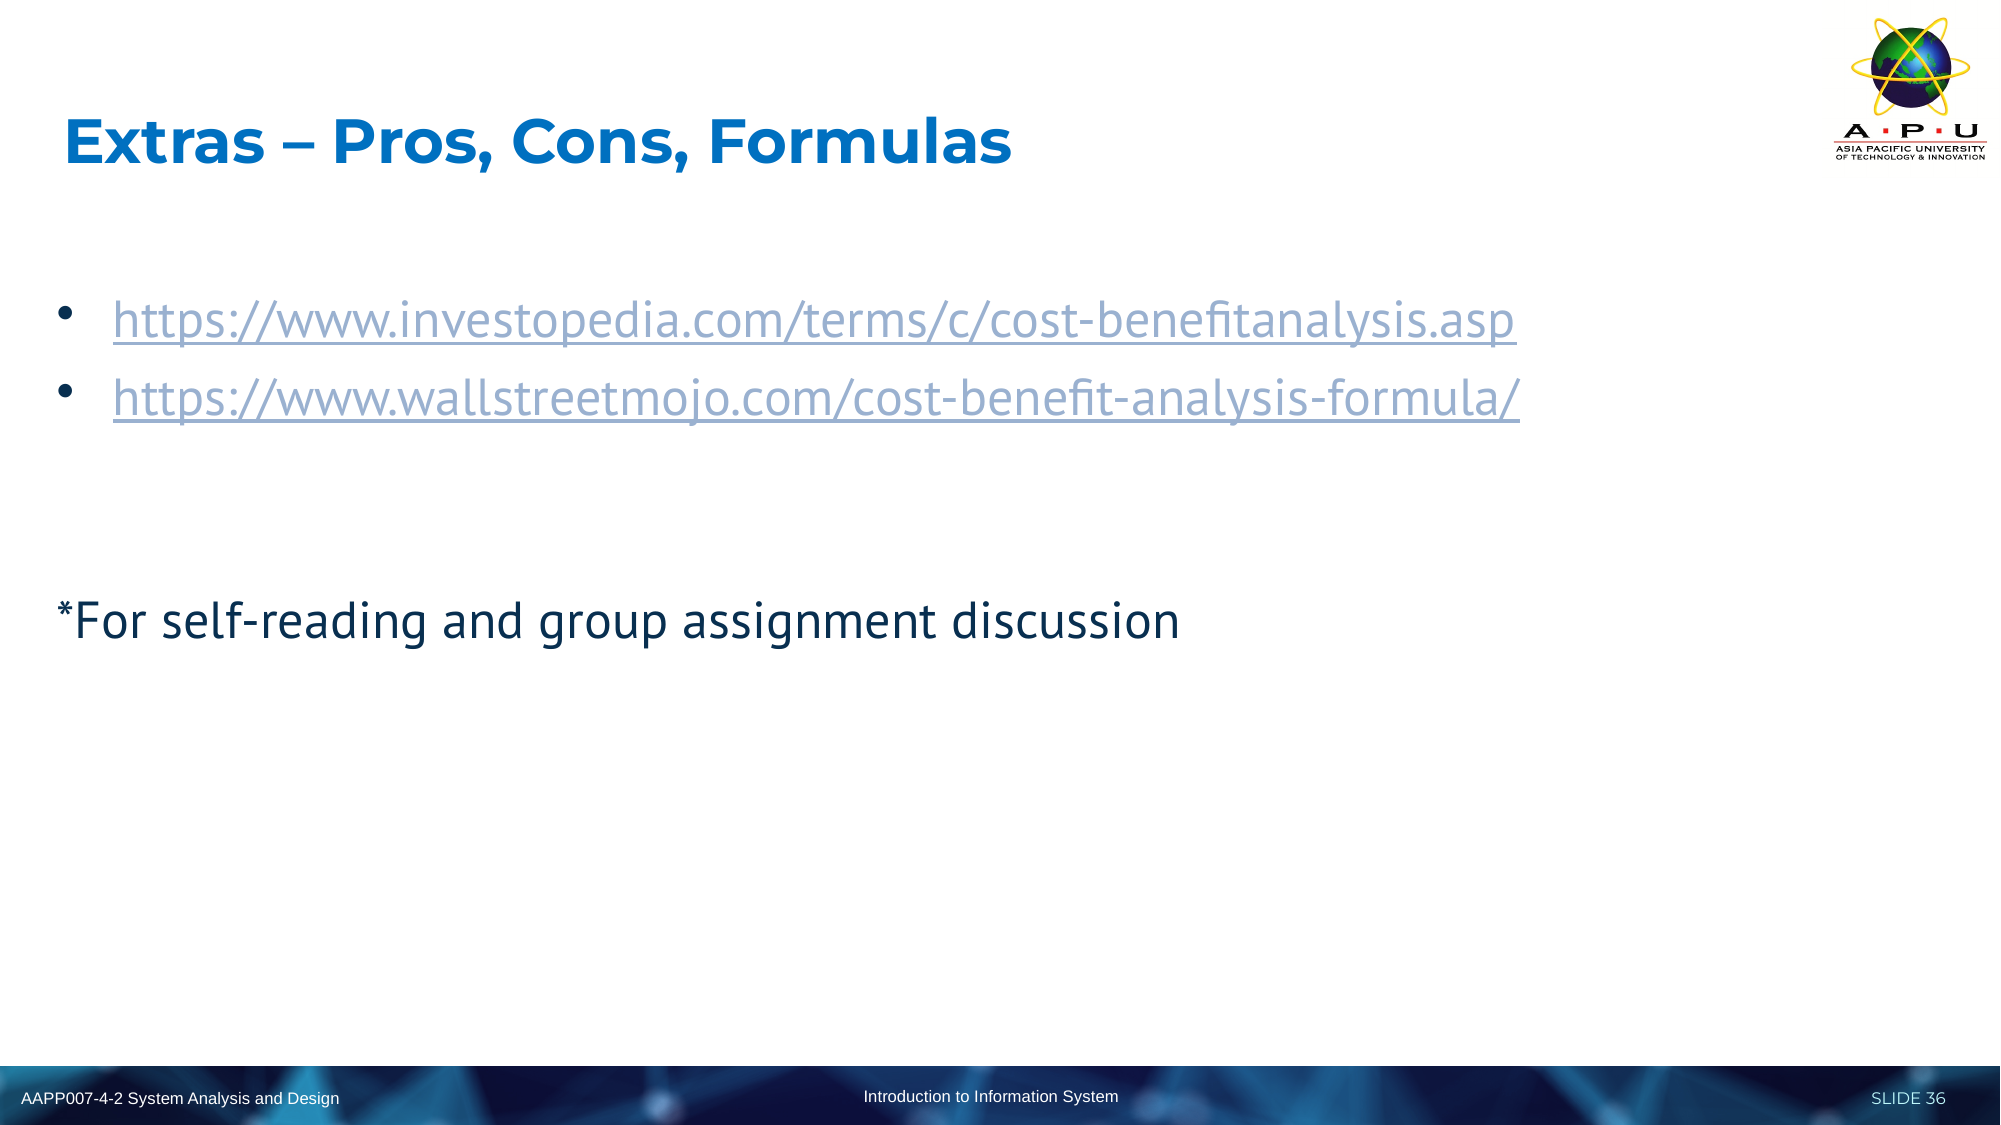

# Extras – Pros, Cons, Formulas
https://www.investopedia.com/terms/c/cost-benefitanalysis.asp
https://www.wallstreetmojo.com/cost-benefit-analysis-formula/

*For self-reading and group assignment discussion